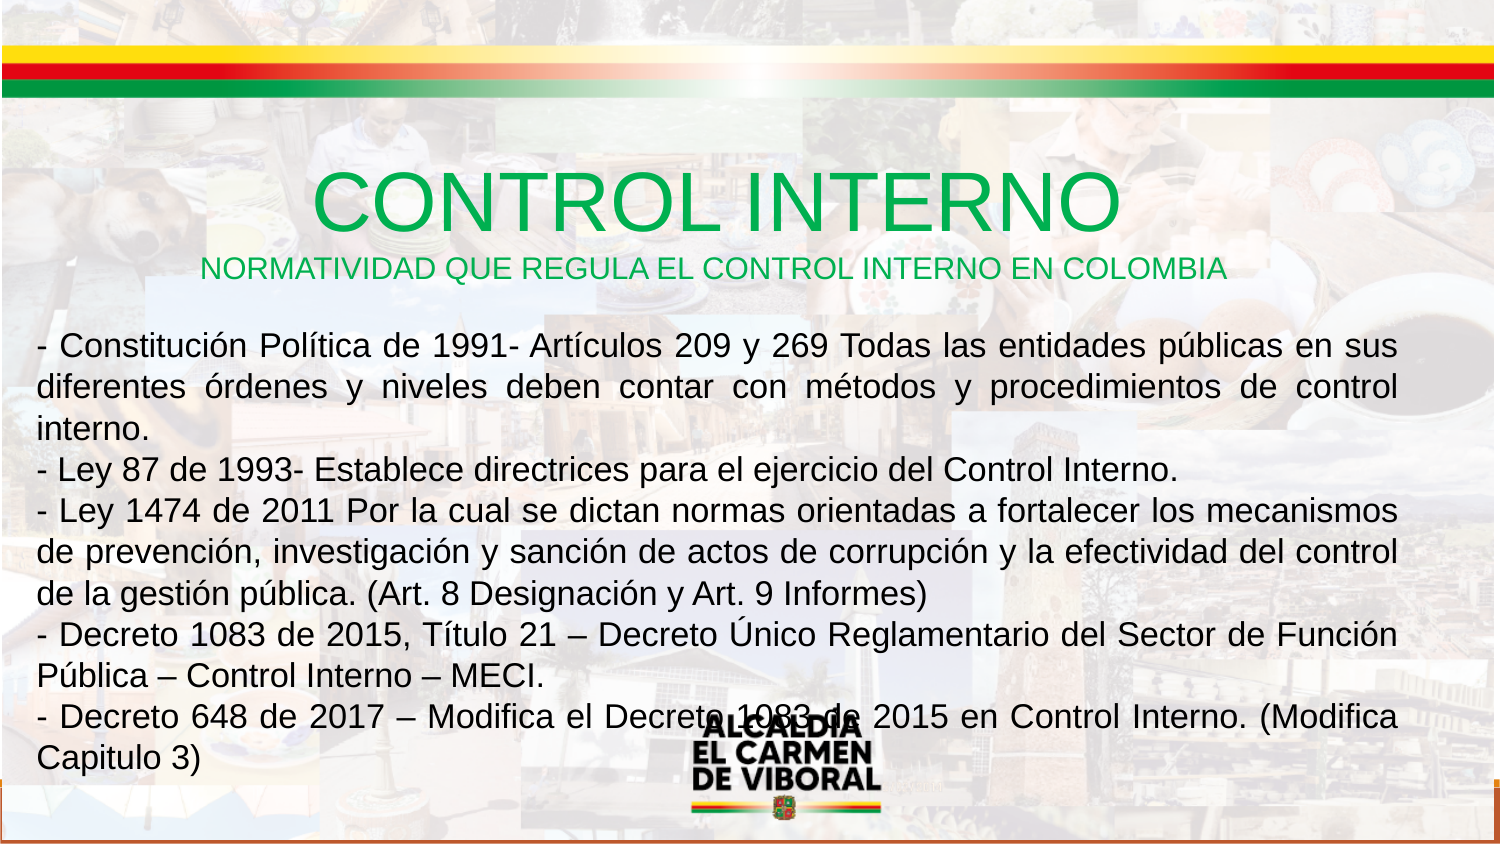

CONTROL INTERNO
NORMATIVIDAD QUE REGULA EL CONTROL INTERNO EN COLOMBIA

- Constitución Política de 1991- Artículos 209 y 269 Todas las entidades públicas en sus diferentes órdenes y niveles deben contar con métodos y procedimientos de control interno.
- Ley 87 de 1993- Establece directrices para el ejercicio del Control Interno.
- Ley 1474 de 2011 Por la cual se dictan normas orientadas a fortalecer los mecanismos de prevención, investigación y sanción de actos de corrupción y la efectividad del control de la gestión pública. (Art. 8 Designación y Art. 9 Informes)
- Decreto 1083 de 2015, Título 21 – Decreto Único Reglamentario del Sector de Función Pública – Control Interno – MECI.
- Decreto 648 de 2017 – Modifica el Decreto 1083 de 2015 en Control Interno. (Modifica Capitulo 3)